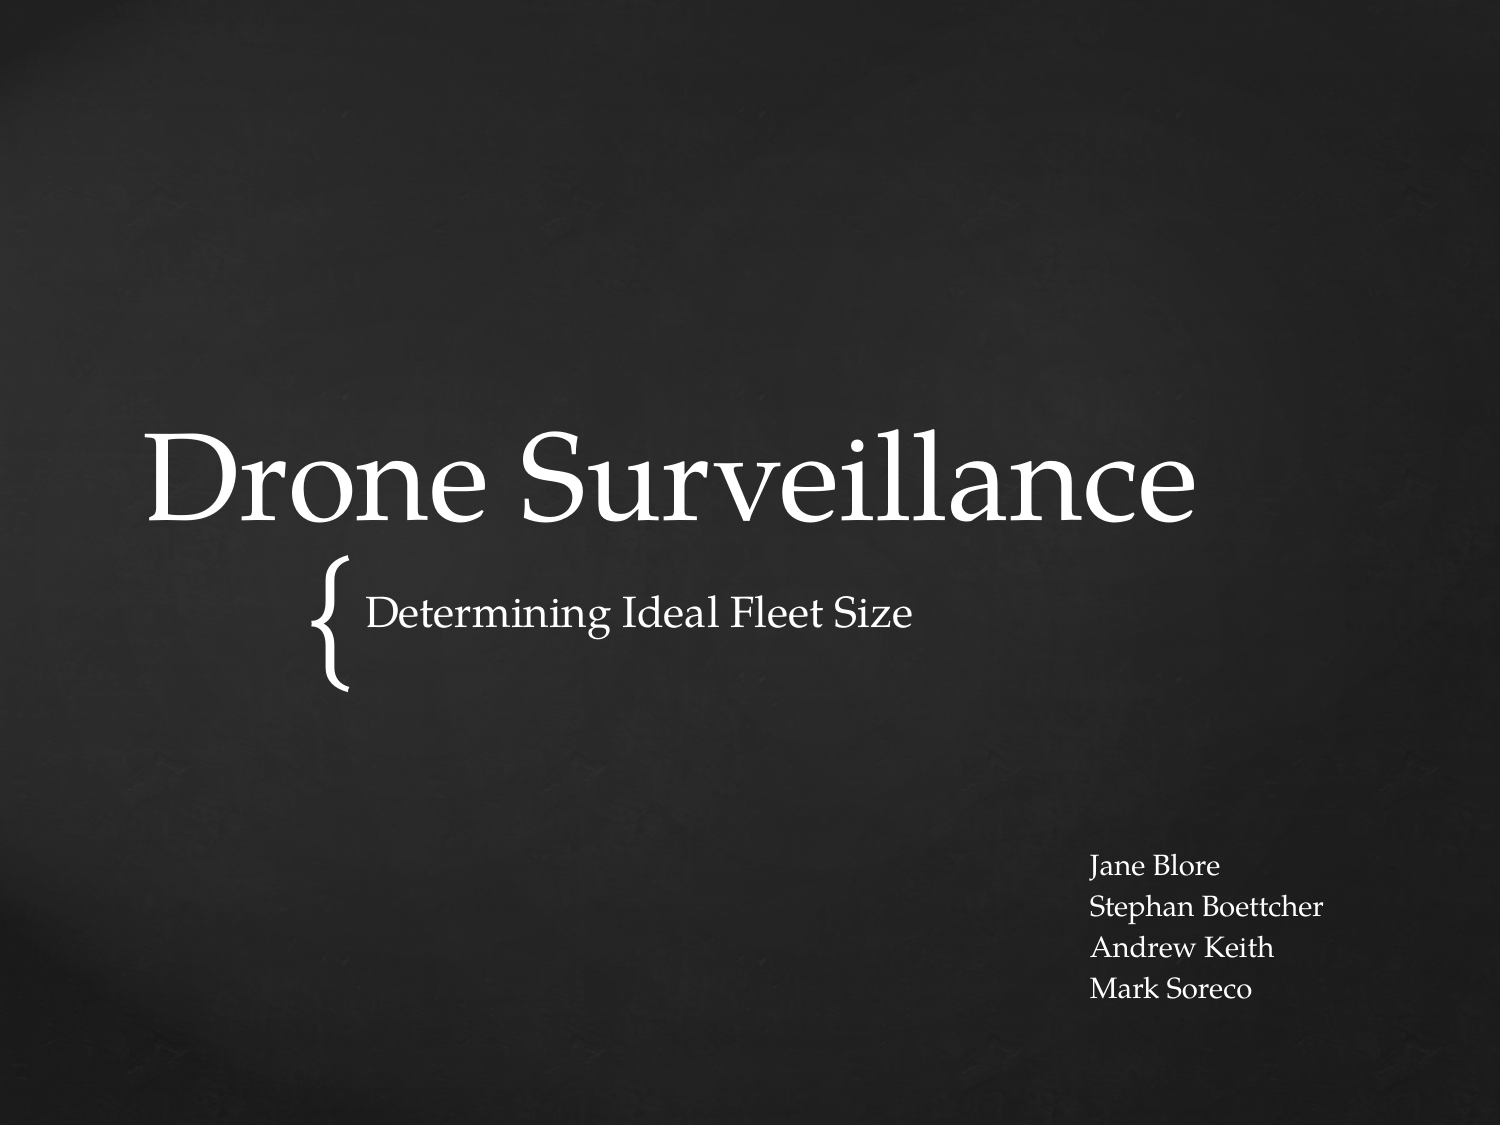

# Drone Surveillance
Determining Ideal Fleet Size
Jane Blore
Stephan Boettcher
Andrew Keith
Mark Soreco